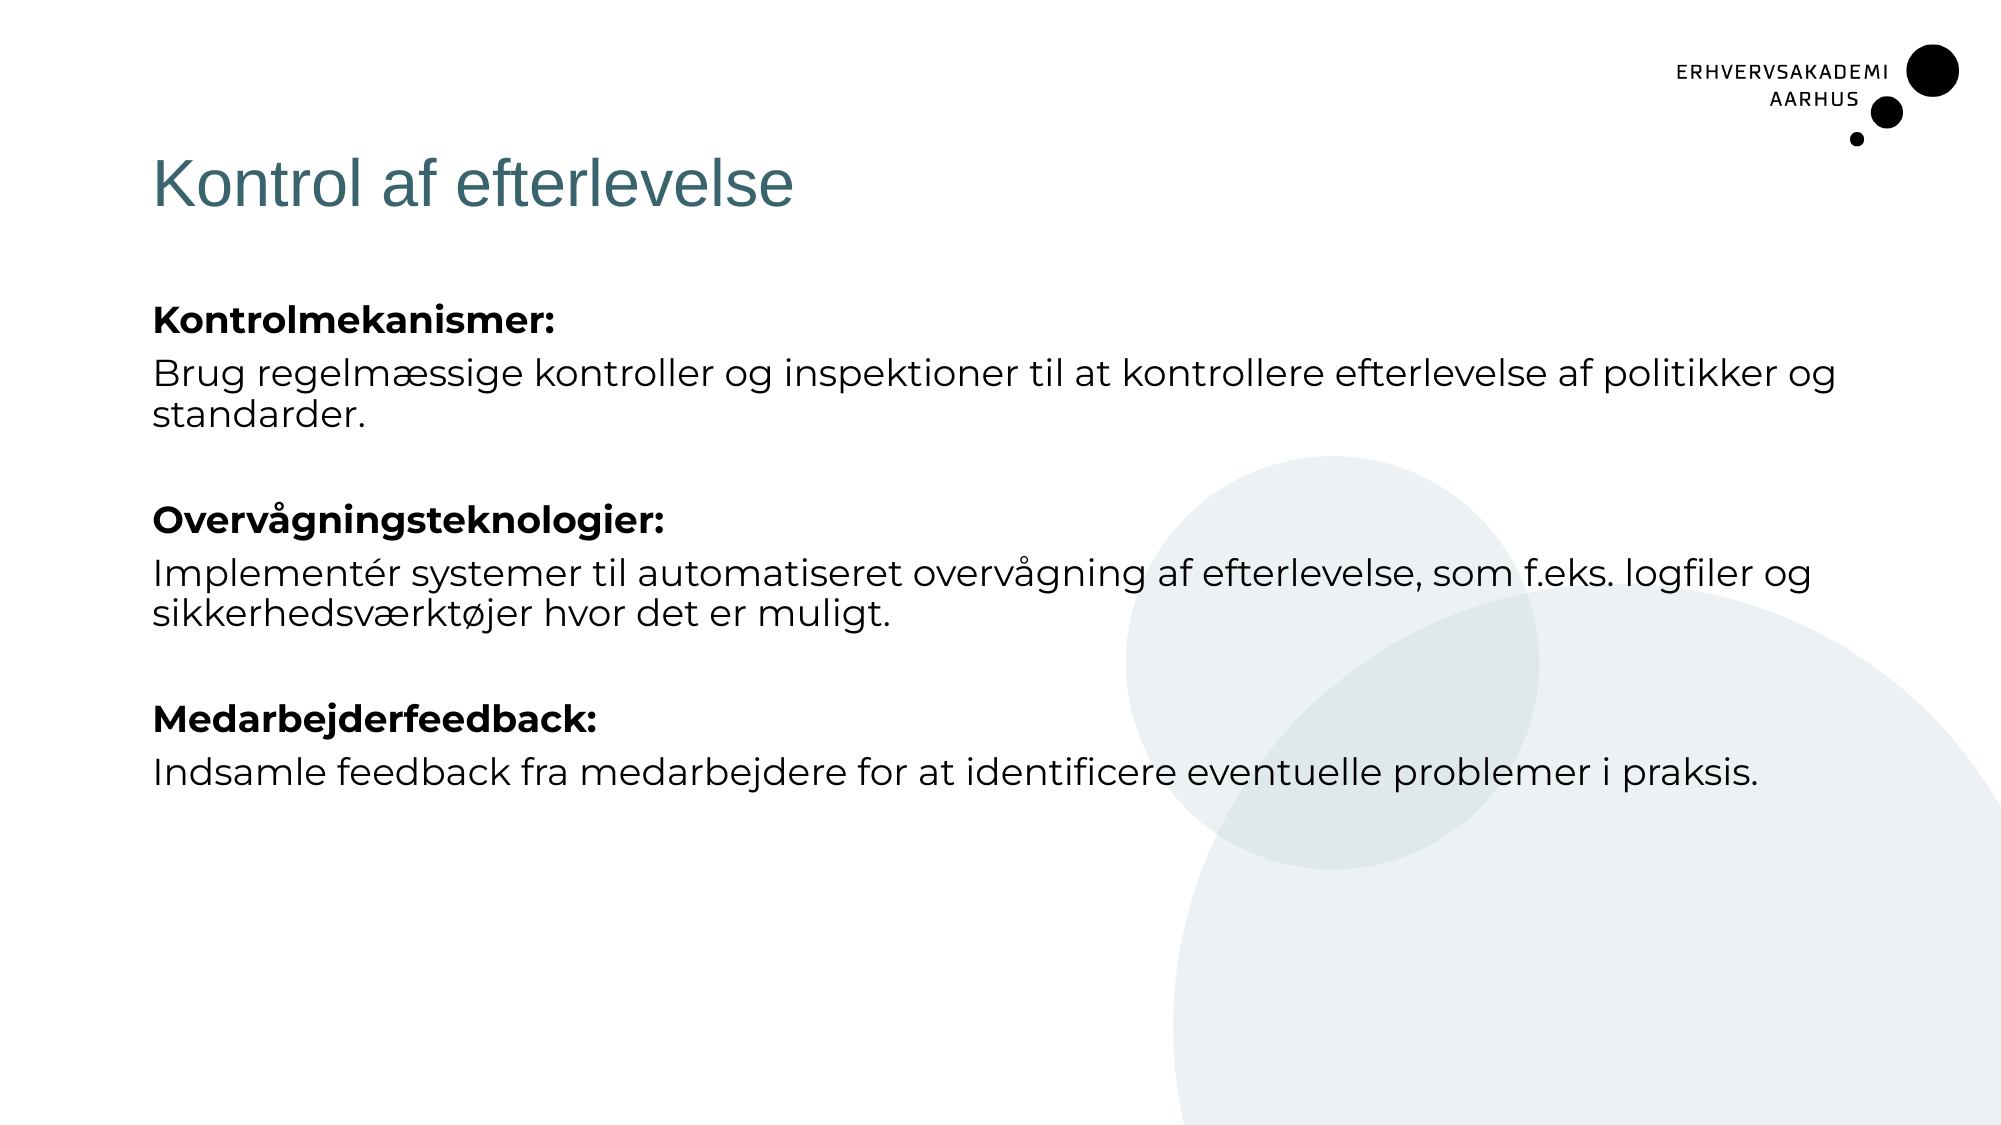

# Kontrol af efterlevelse
Kontrolmekanismer:
Brug regelmæssige kontroller og inspektioner til at kontrollere efterlevelse af politikker og standarder.

Overvågningsteknologier:
Implementér systemer til automatiseret overvågning af efterlevelse, som f.eks. logfiler og sikkerhedsværktøjer hvor det er muligt.

Medarbejderfeedback:
Indsamle feedback fra medarbejdere for at identificere eventuelle problemer i praksis.